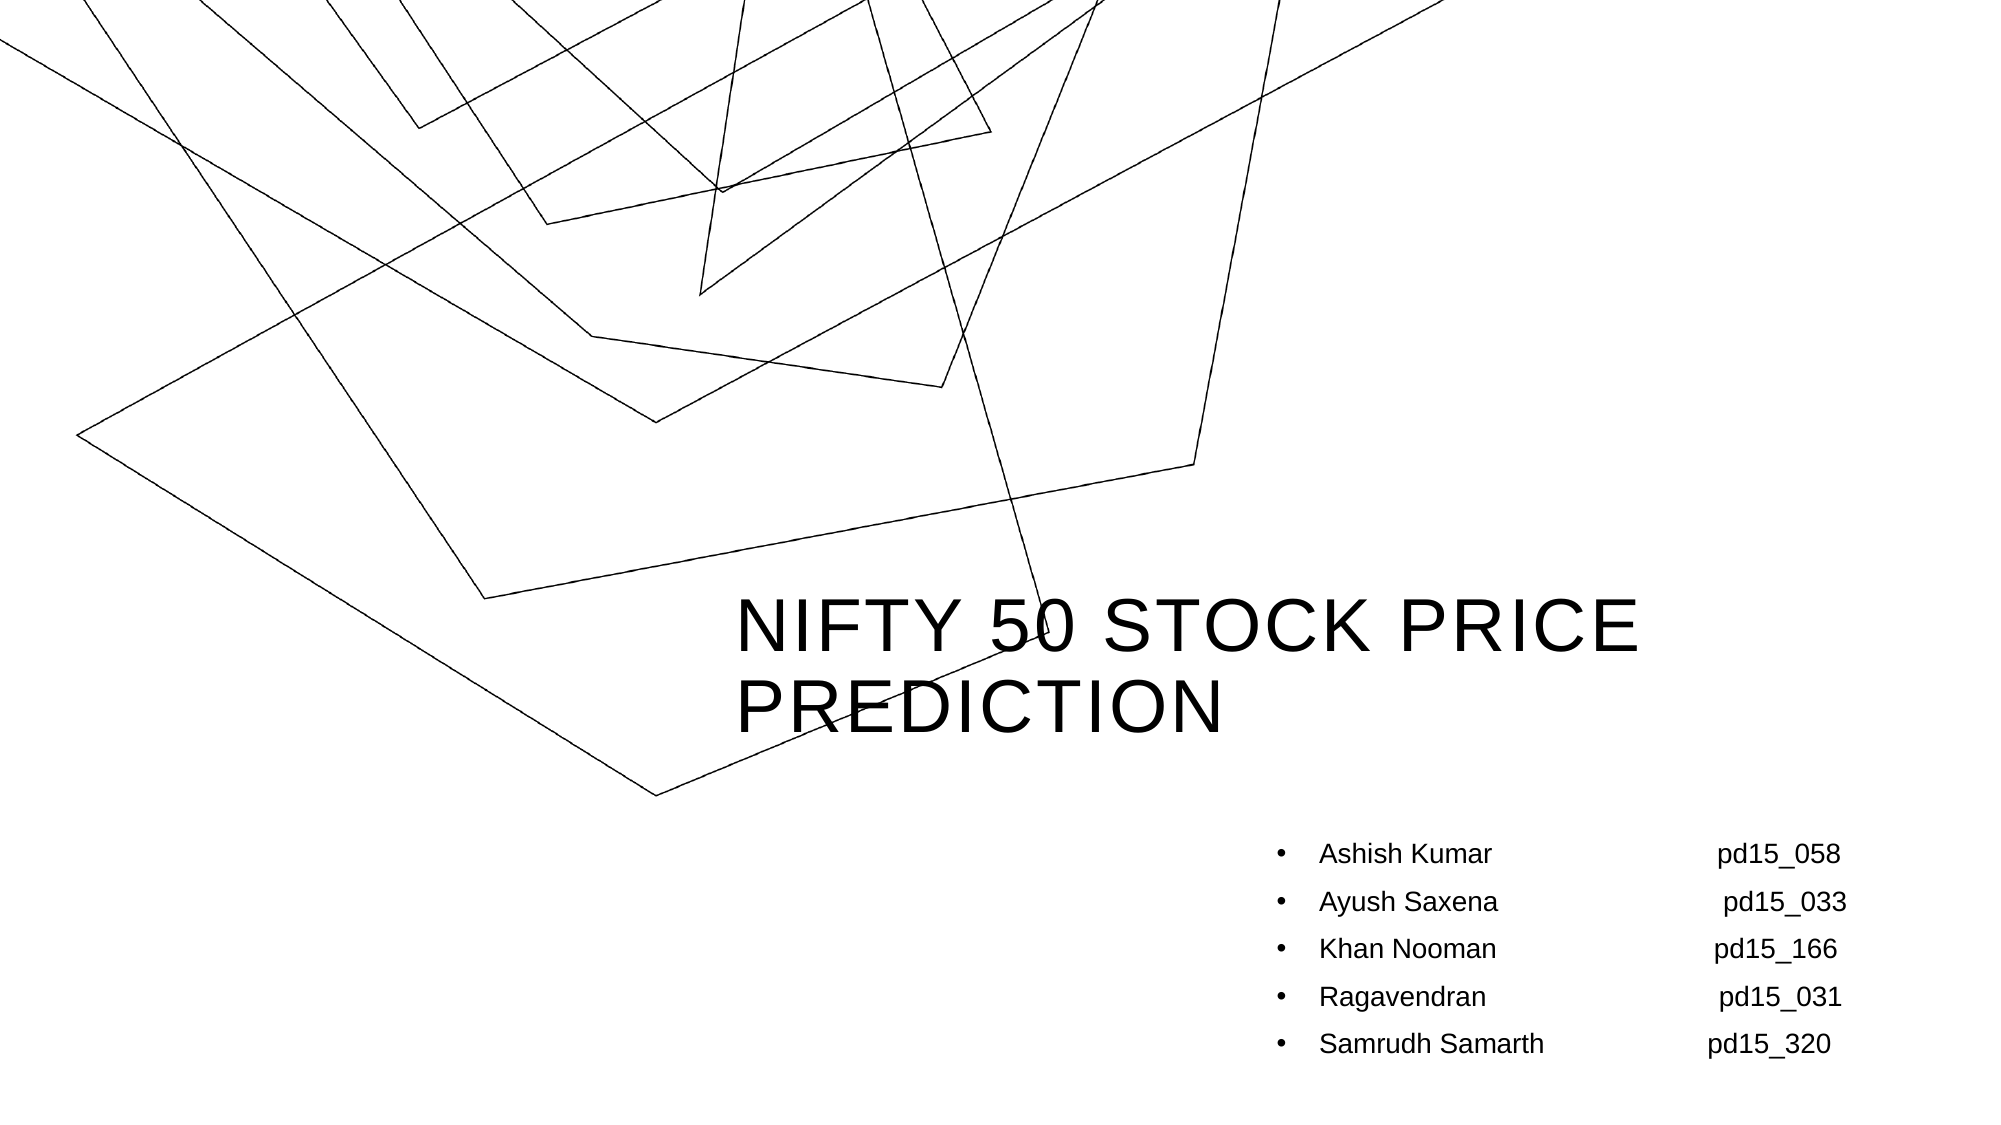

# Nifty 50 stock price prediction
Ashish Kumar                             pd15_058
Ayush Saxena                             pd15_033
Khan Nooman                            pd15_166
Ragavendran                              pd15_031
Samrudh Samarth                     pd15_320